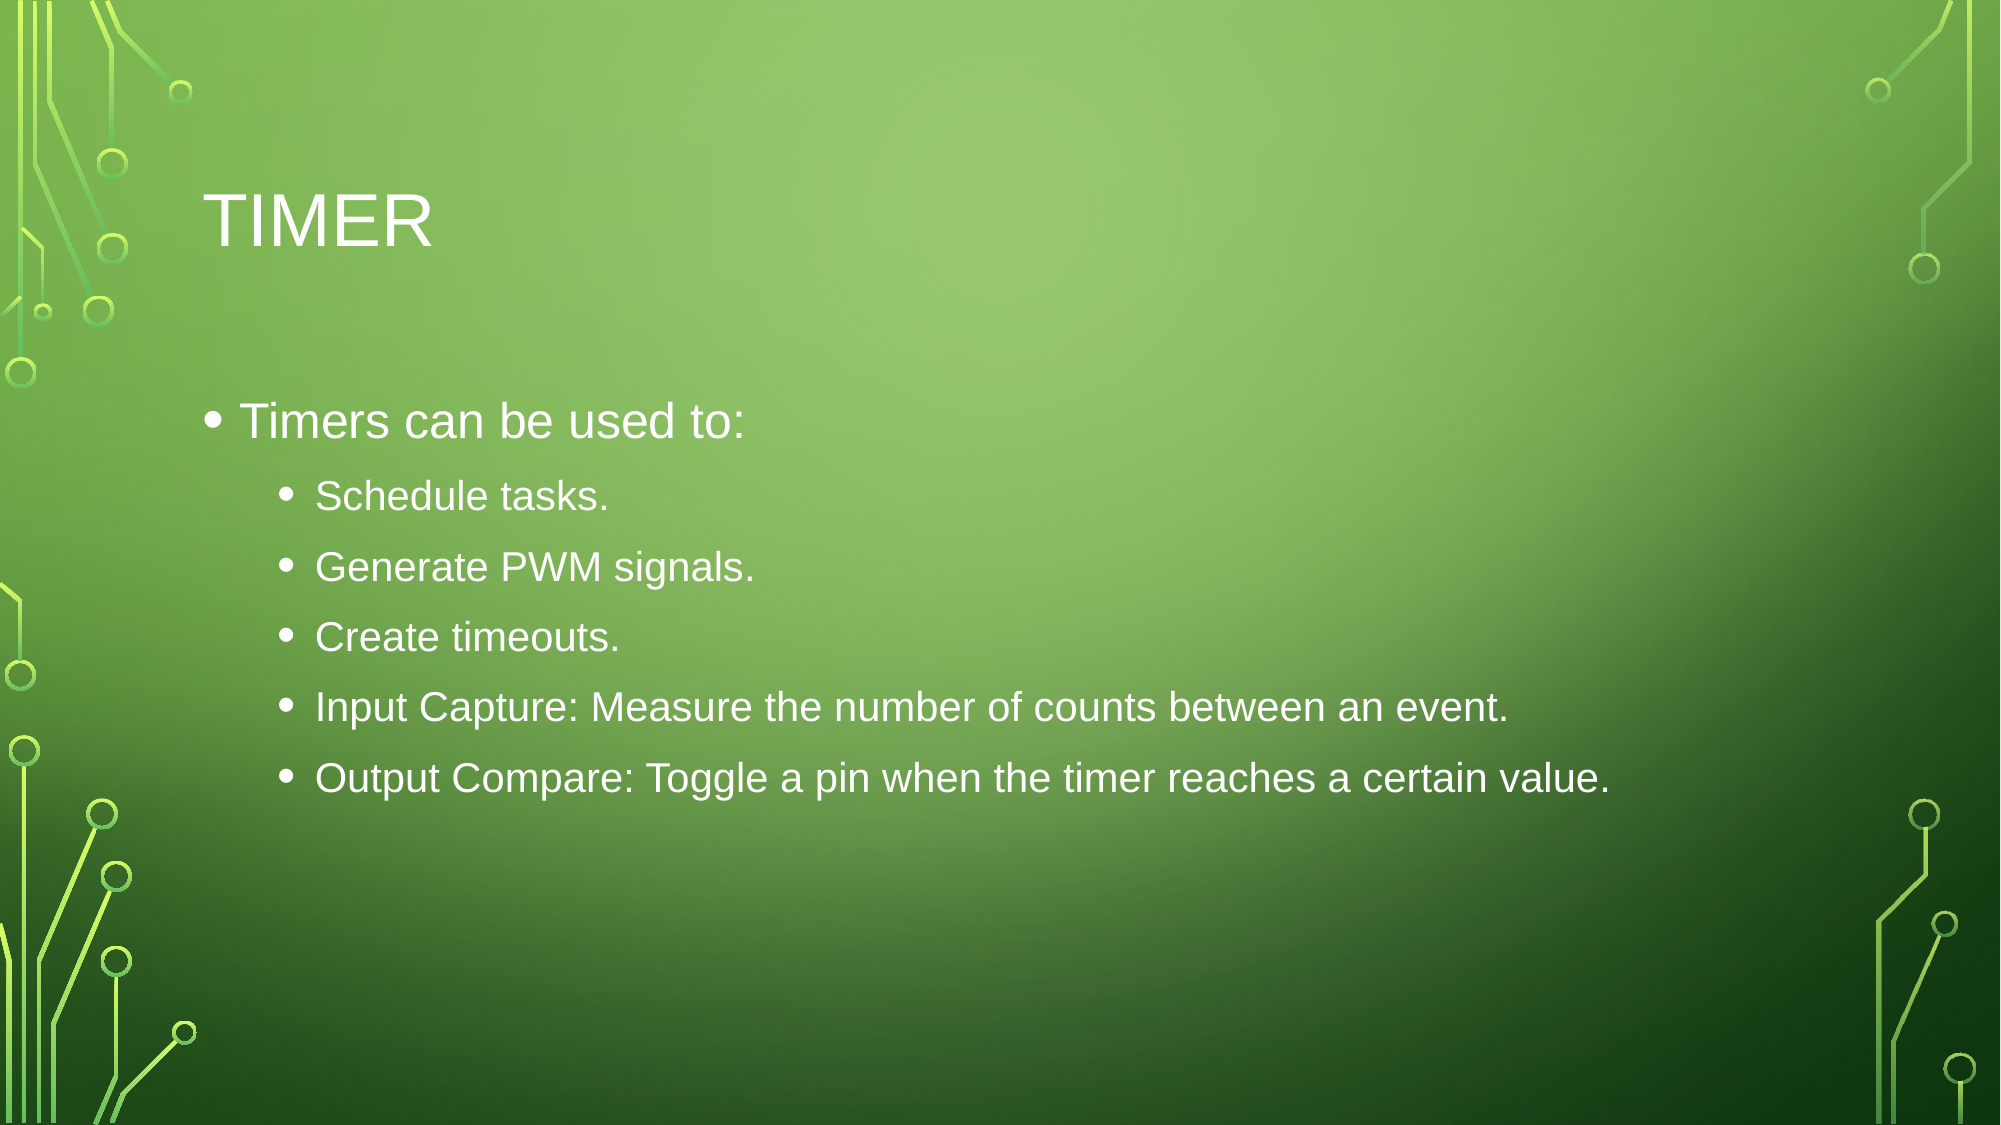

# Timer
Timers can be used to:
Schedule tasks.
Generate PWM signals.
Create timeouts.
Input Capture: Measure the number of counts between an event.
Output Compare: Toggle a pin when the timer reaches a certain value.